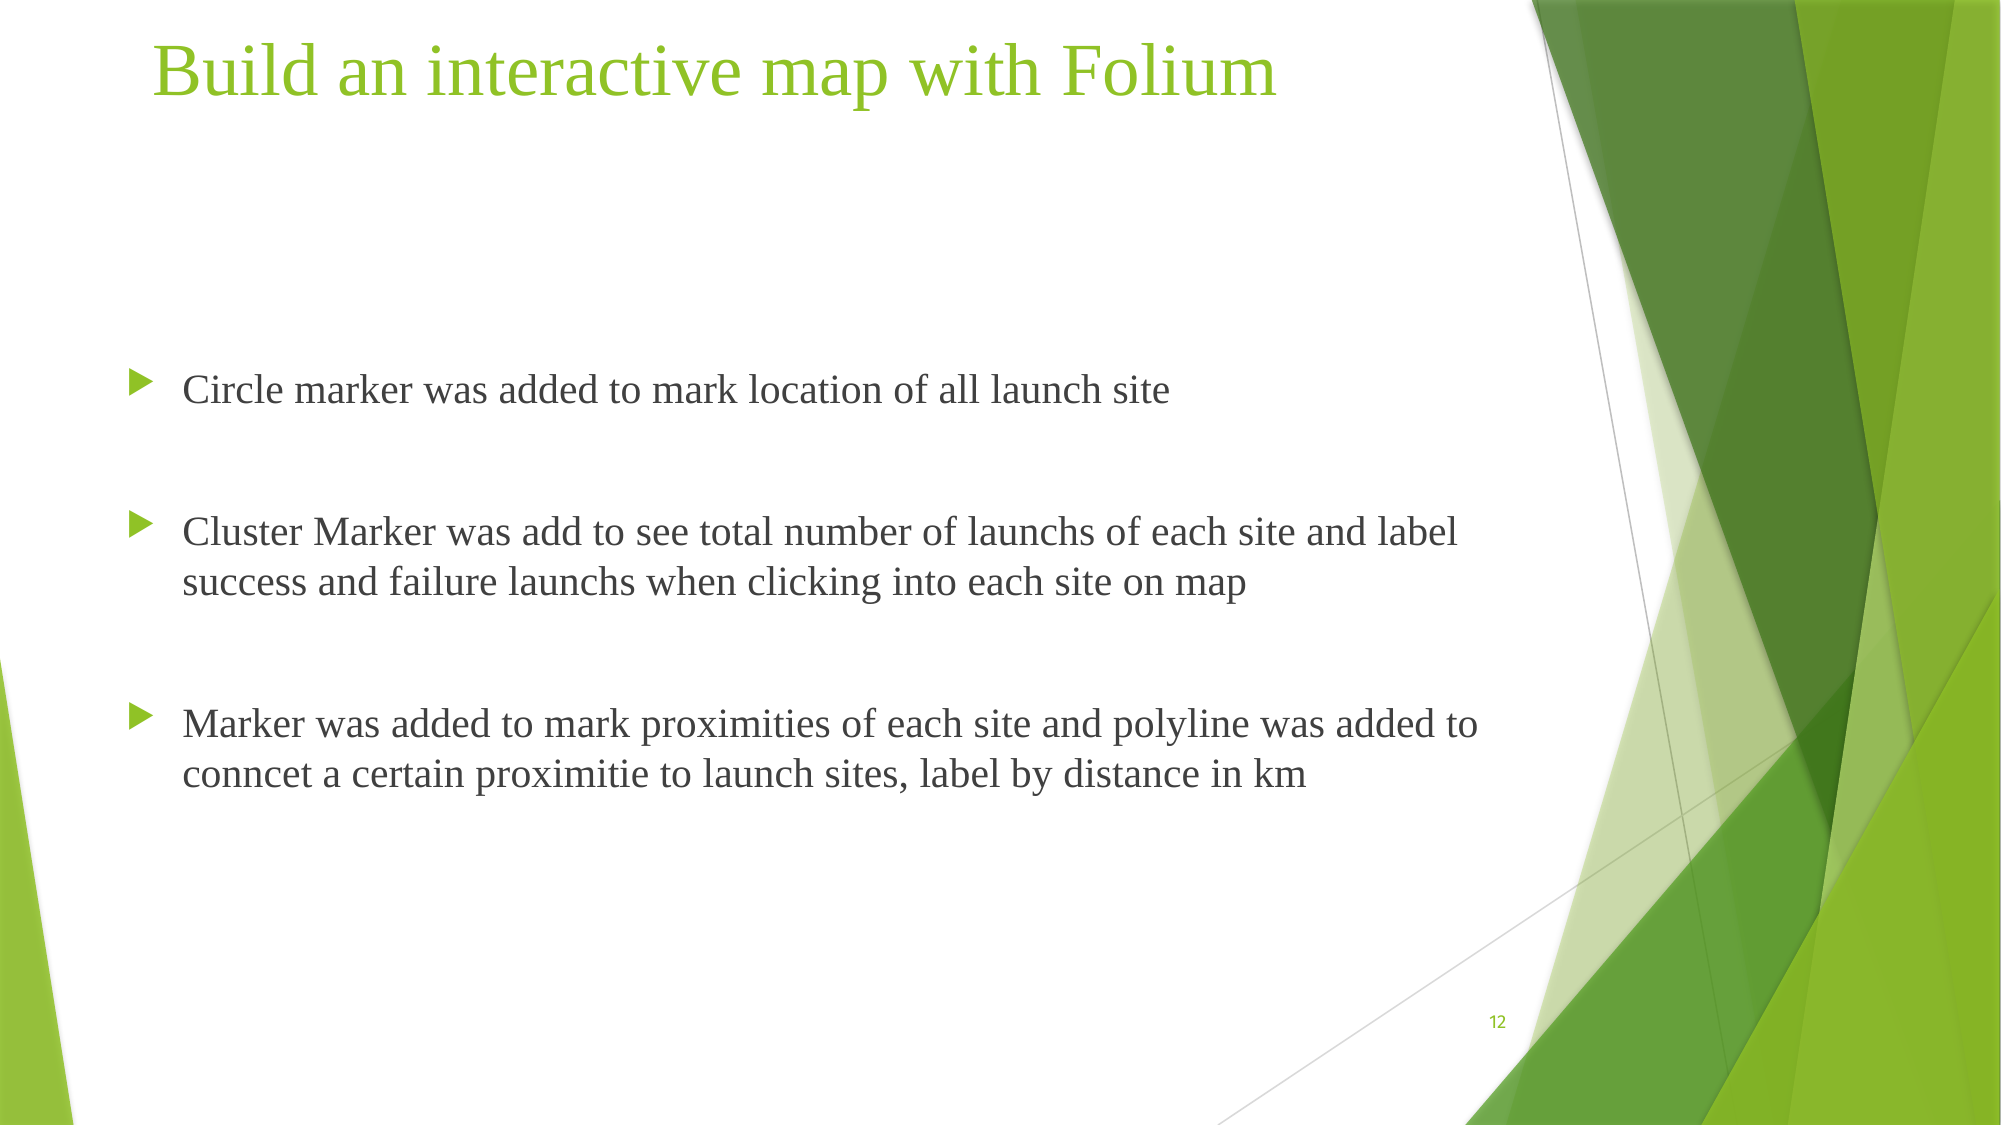

# Build an interactive map with Folium
Circle marker was added to mark location of all launch site

Cluster Marker was add to see total number of launchs of each site and label success and failure launchs when clicking into each site on map

Marker was added to mark proximities of each site and polyline was added to conncet a certain proximitie to launch sites, label by distance in km

12